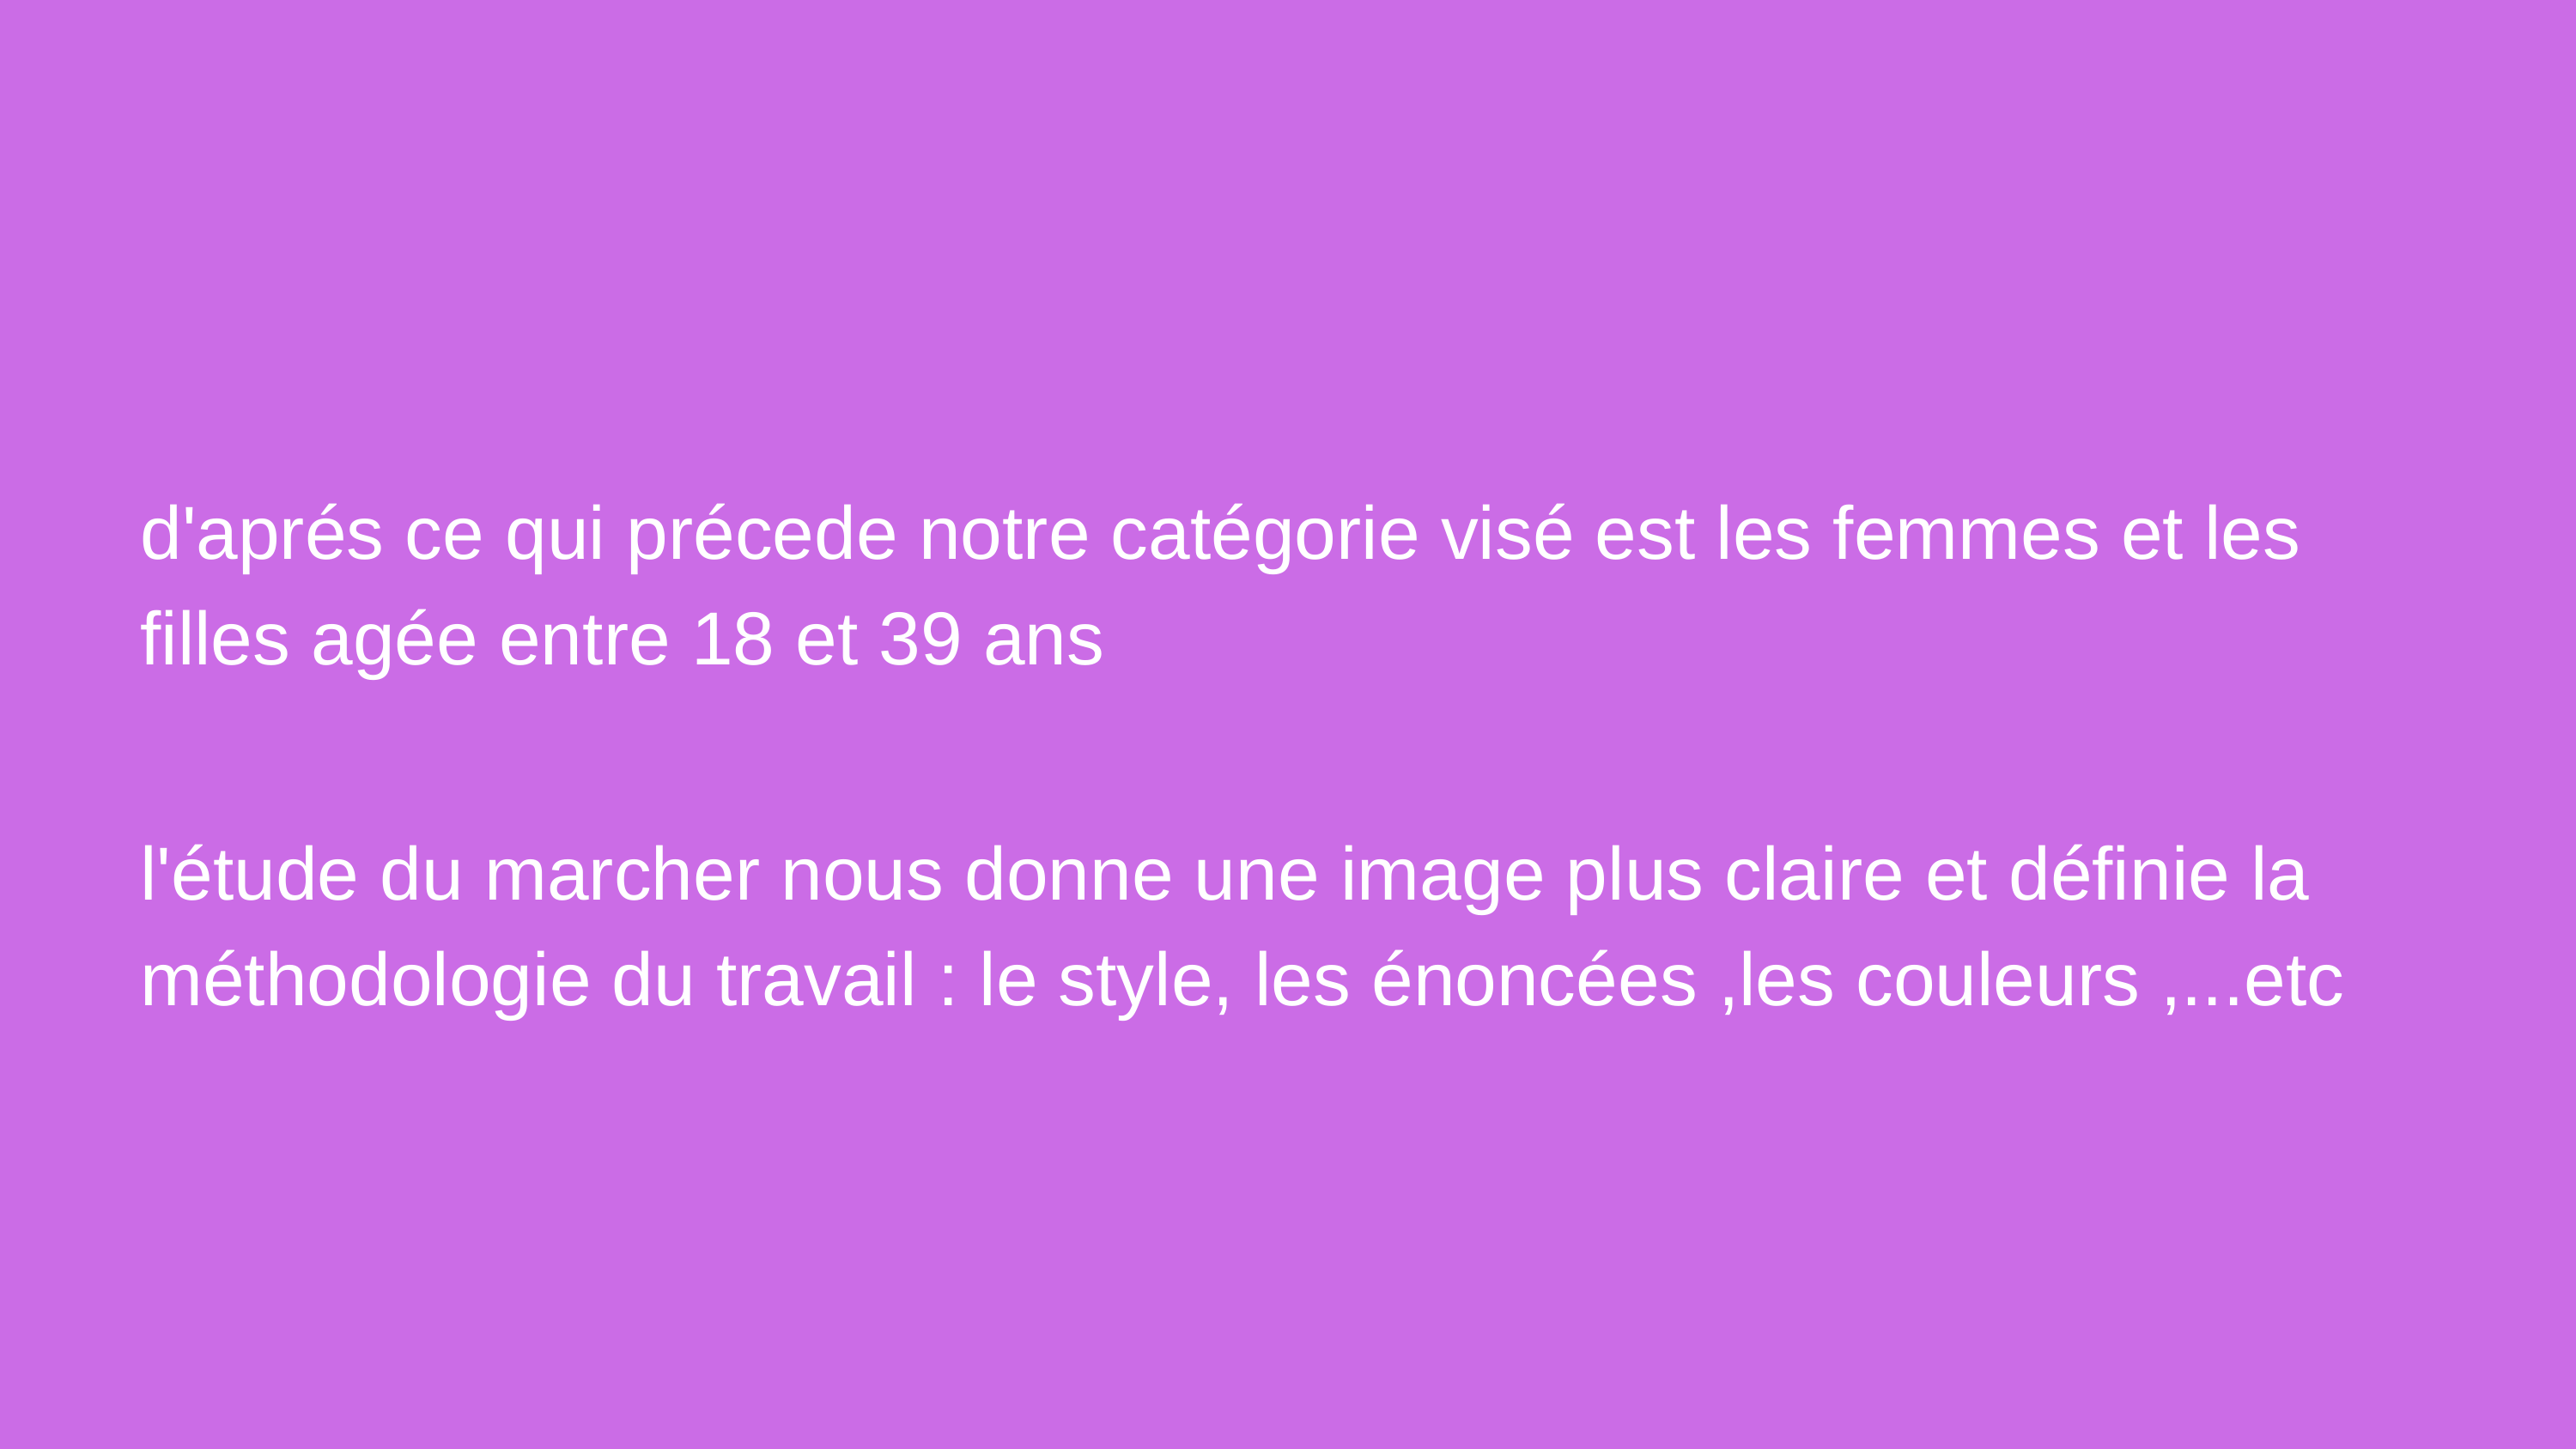

d'aprés ce qui précede notre catégorie visé est les femmes et les filles agée entre 18 et 39 ans
l'étude du marcher nous donne une image plus claire et définie la méthodologie du travail : le style, les énoncées ,les couleurs ,...etc